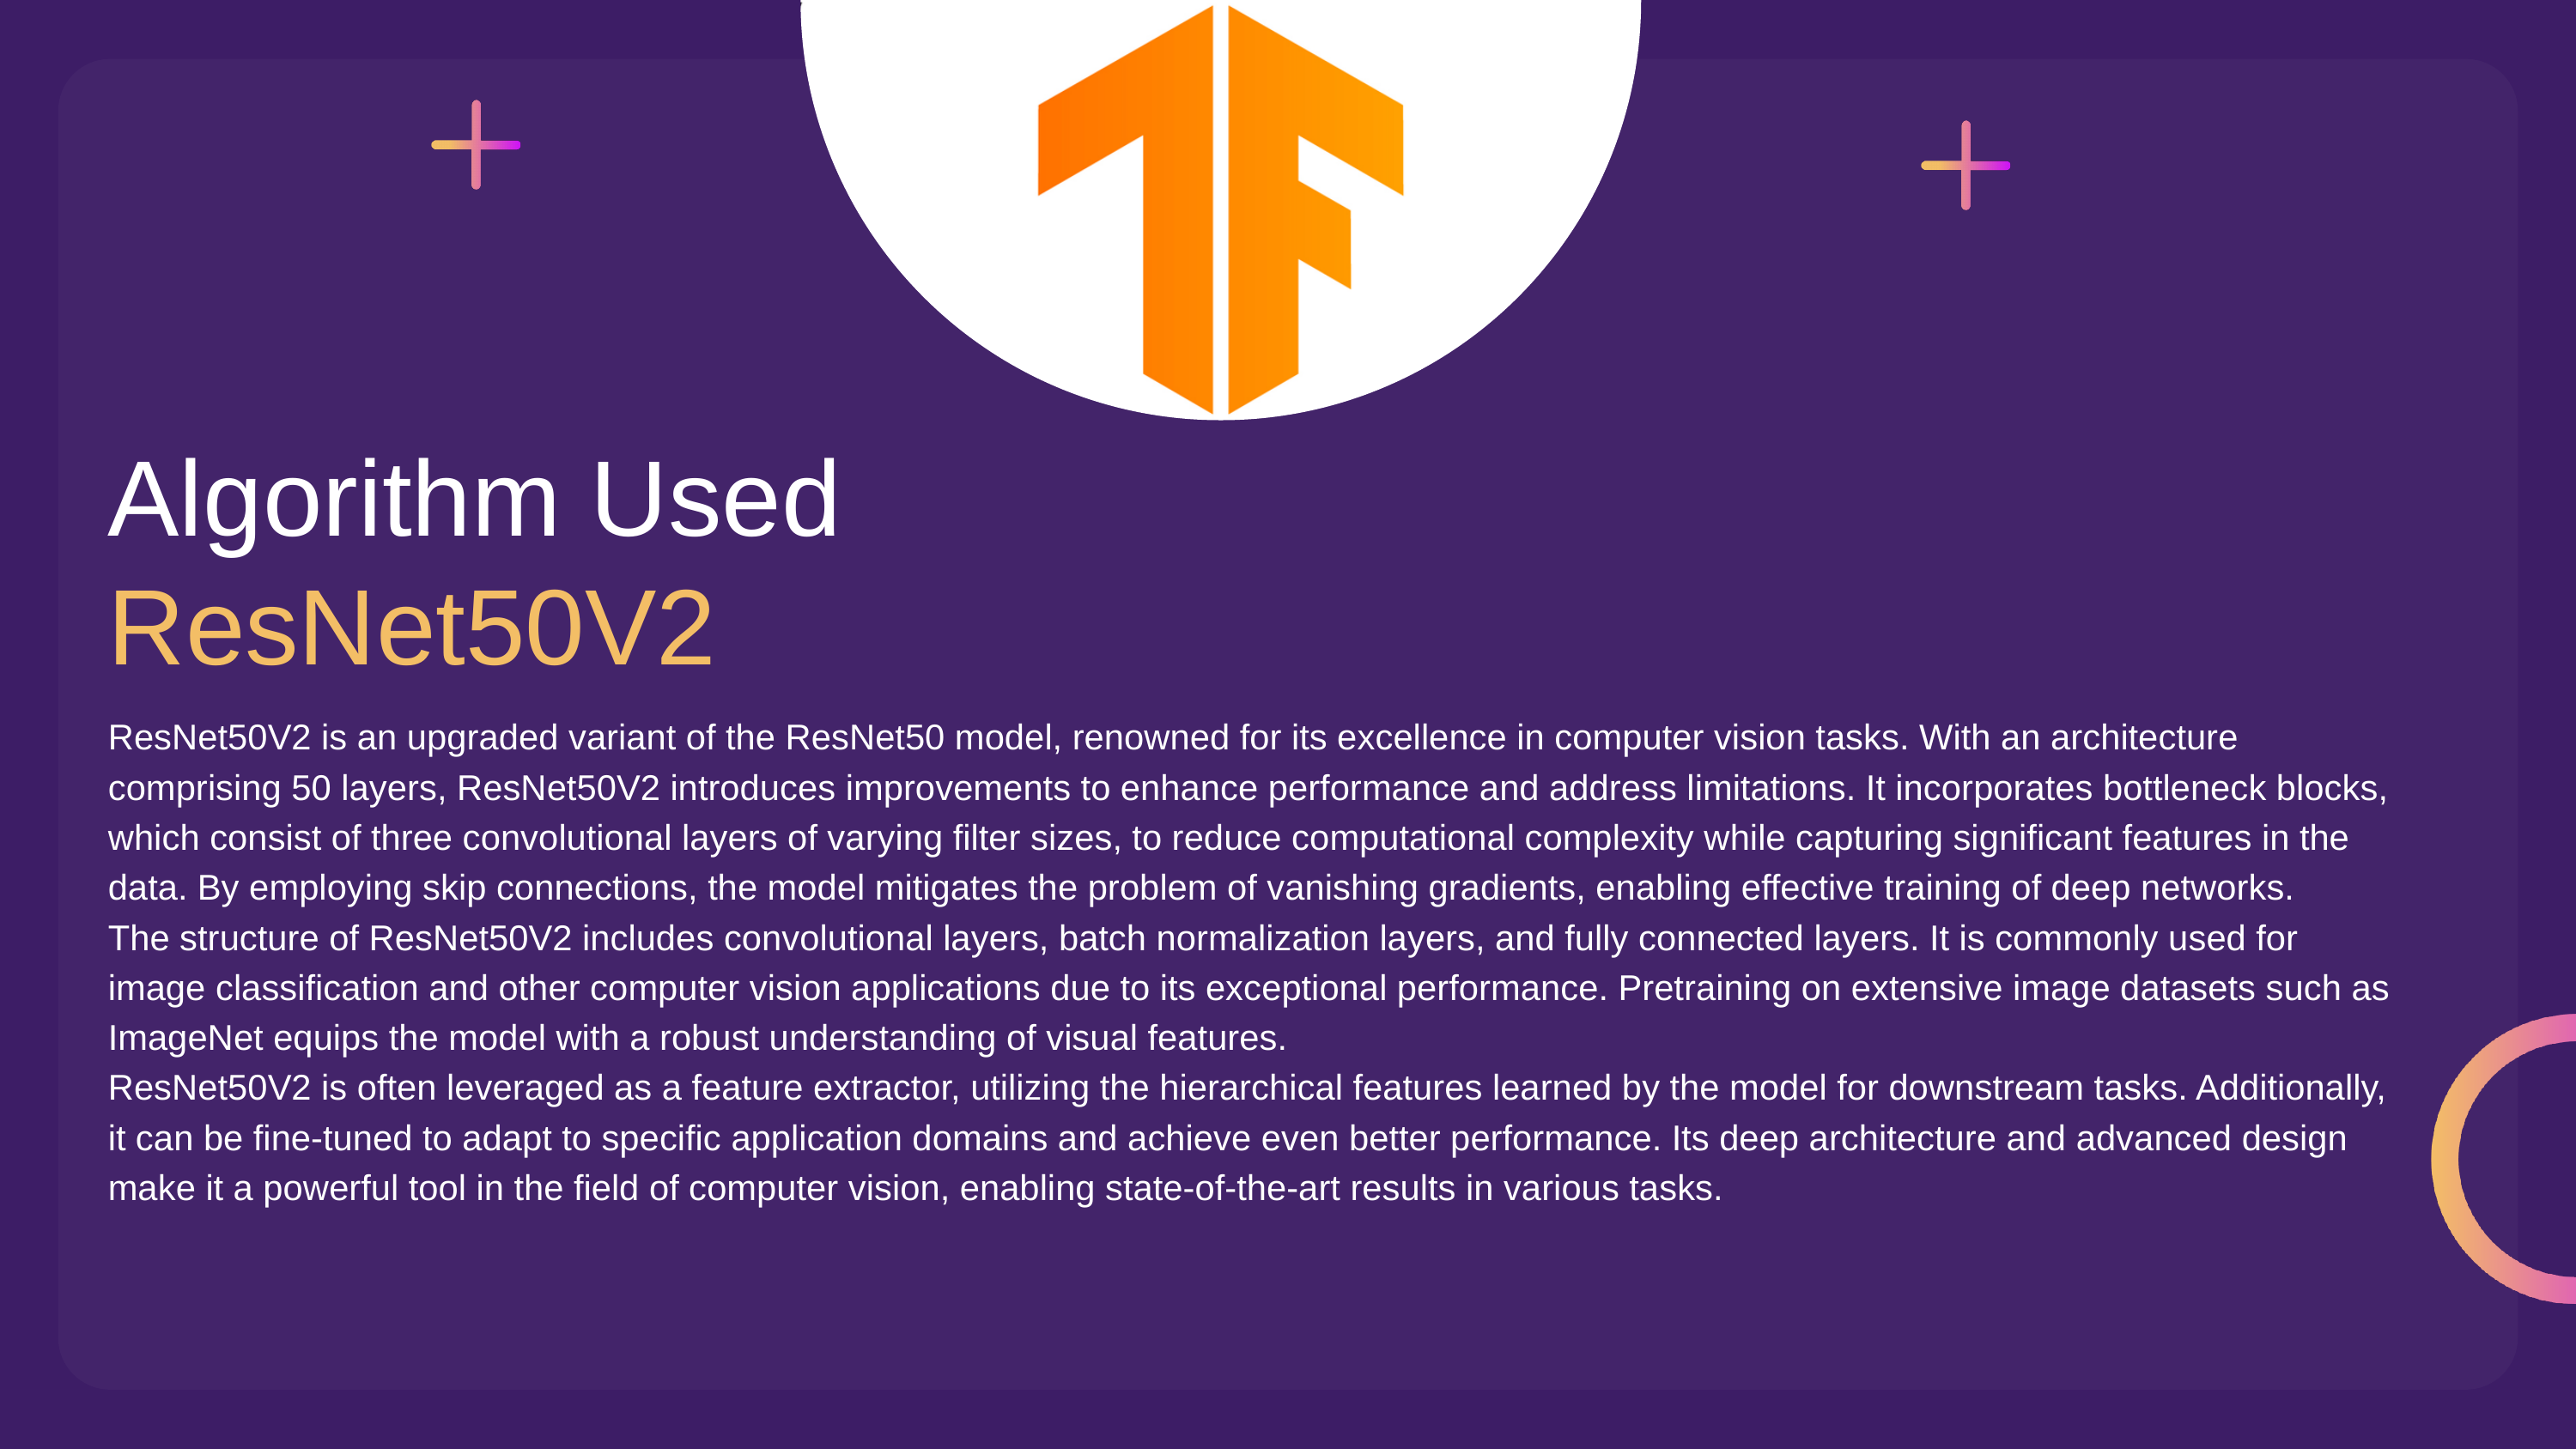

Algorithm Used
ResNet50V2
ResNet50V2 is an upgraded variant of the ResNet50 model, renowned for its excellence in computer vision tasks. With an architecture comprising 50 layers, ResNet50V2 introduces improvements to enhance performance and address limitations. It incorporates bottleneck blocks, which consist of three convolutional layers of varying filter sizes, to reduce computational complexity while capturing significant features in the data. By employing skip connections, the model mitigates the problem of vanishing gradients, enabling effective training of deep networks.
The structure of ResNet50V2 includes convolutional layers, batch normalization layers, and fully connected layers. It is commonly used for image classification and other computer vision applications due to its exceptional performance. Pretraining on extensive image datasets such as ImageNet equips the model with a robust understanding of visual features.
ResNet50V2 is often leveraged as a feature extractor, utilizing the hierarchical features learned by the model for downstream tasks. Additionally, it can be fine-tuned to adapt to specific application domains and achieve even better performance. Its deep architecture and advanced design make it a powerful tool in the field of computer vision, enabling state-of-the-art results in various tasks.